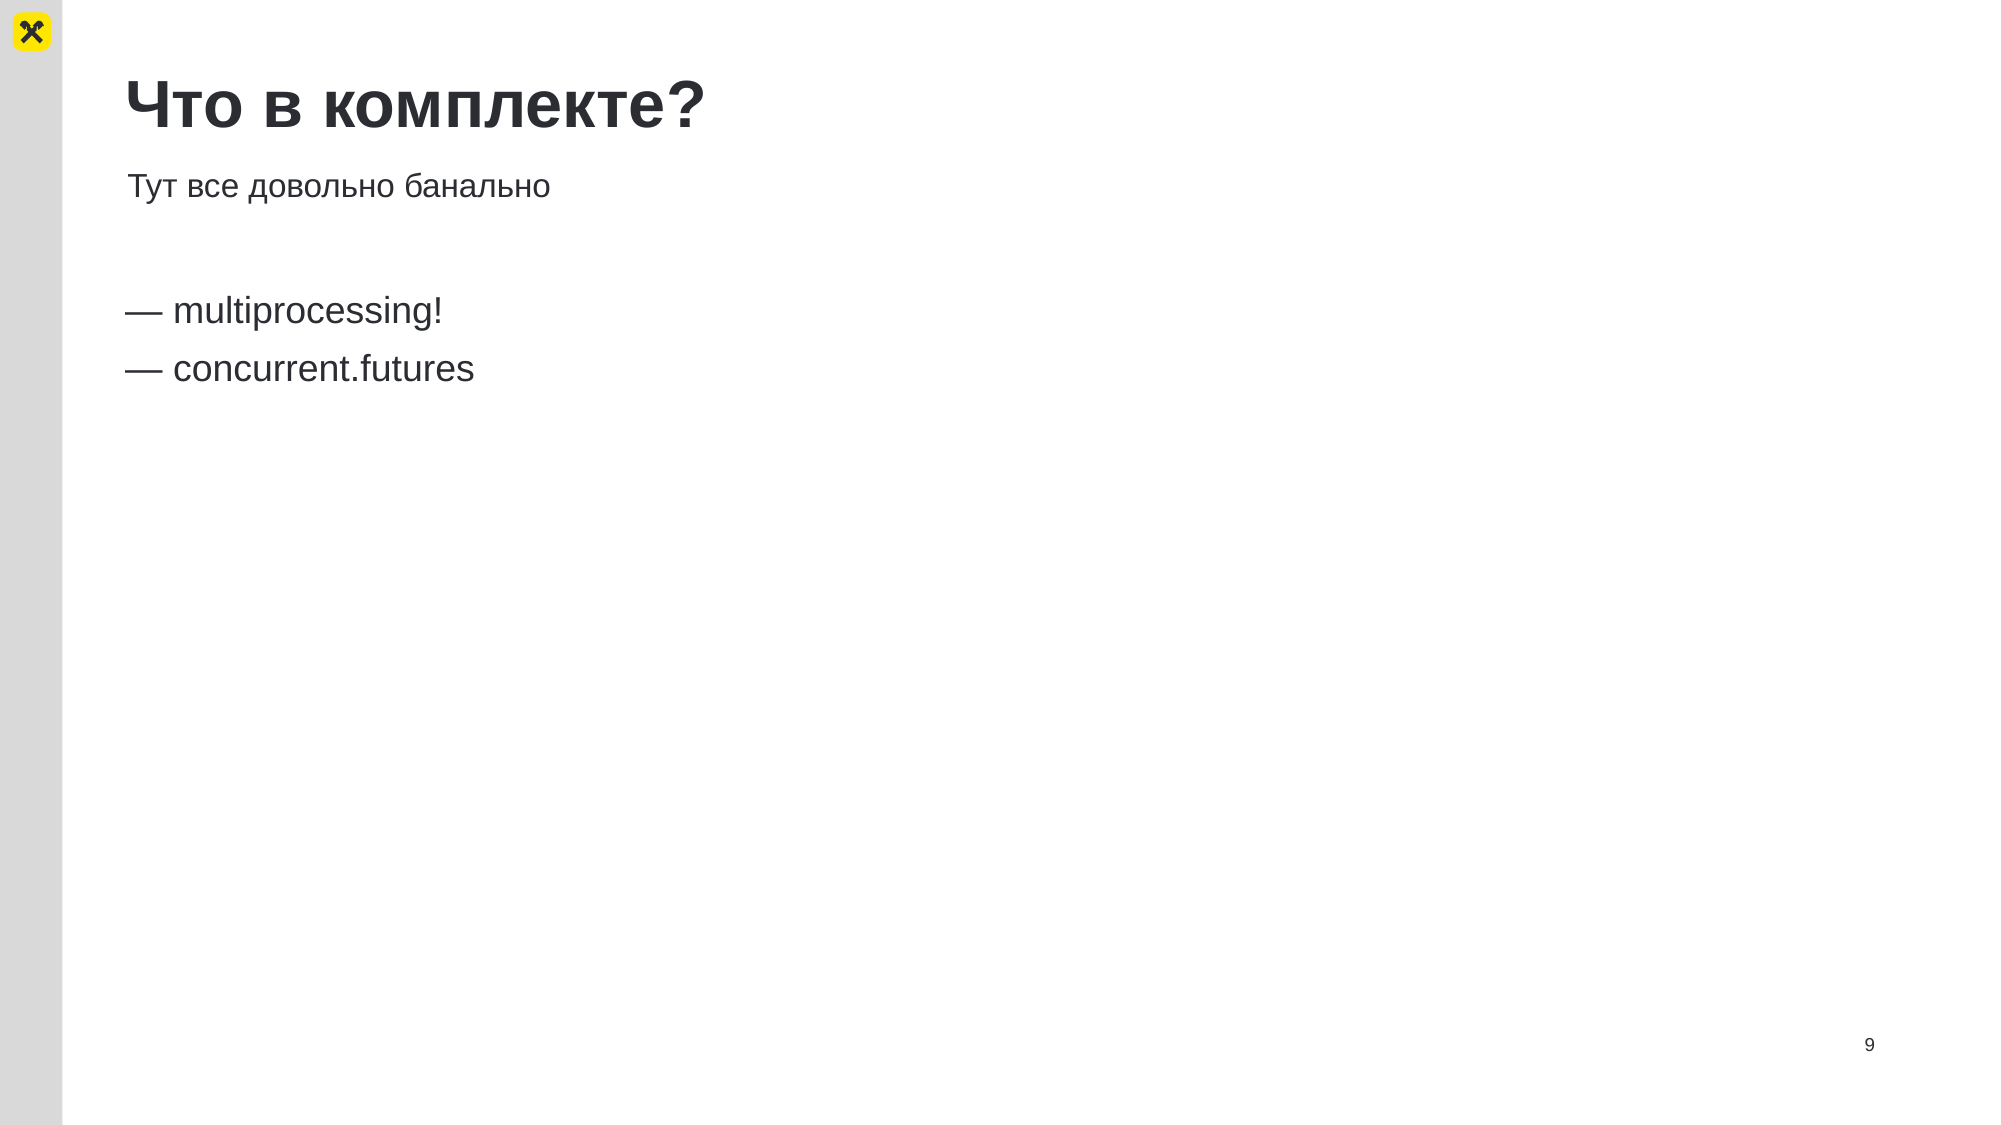

# Что в комплекте?
Тут все довольно банально
— multiprocessing!
— concurrent.futures
9